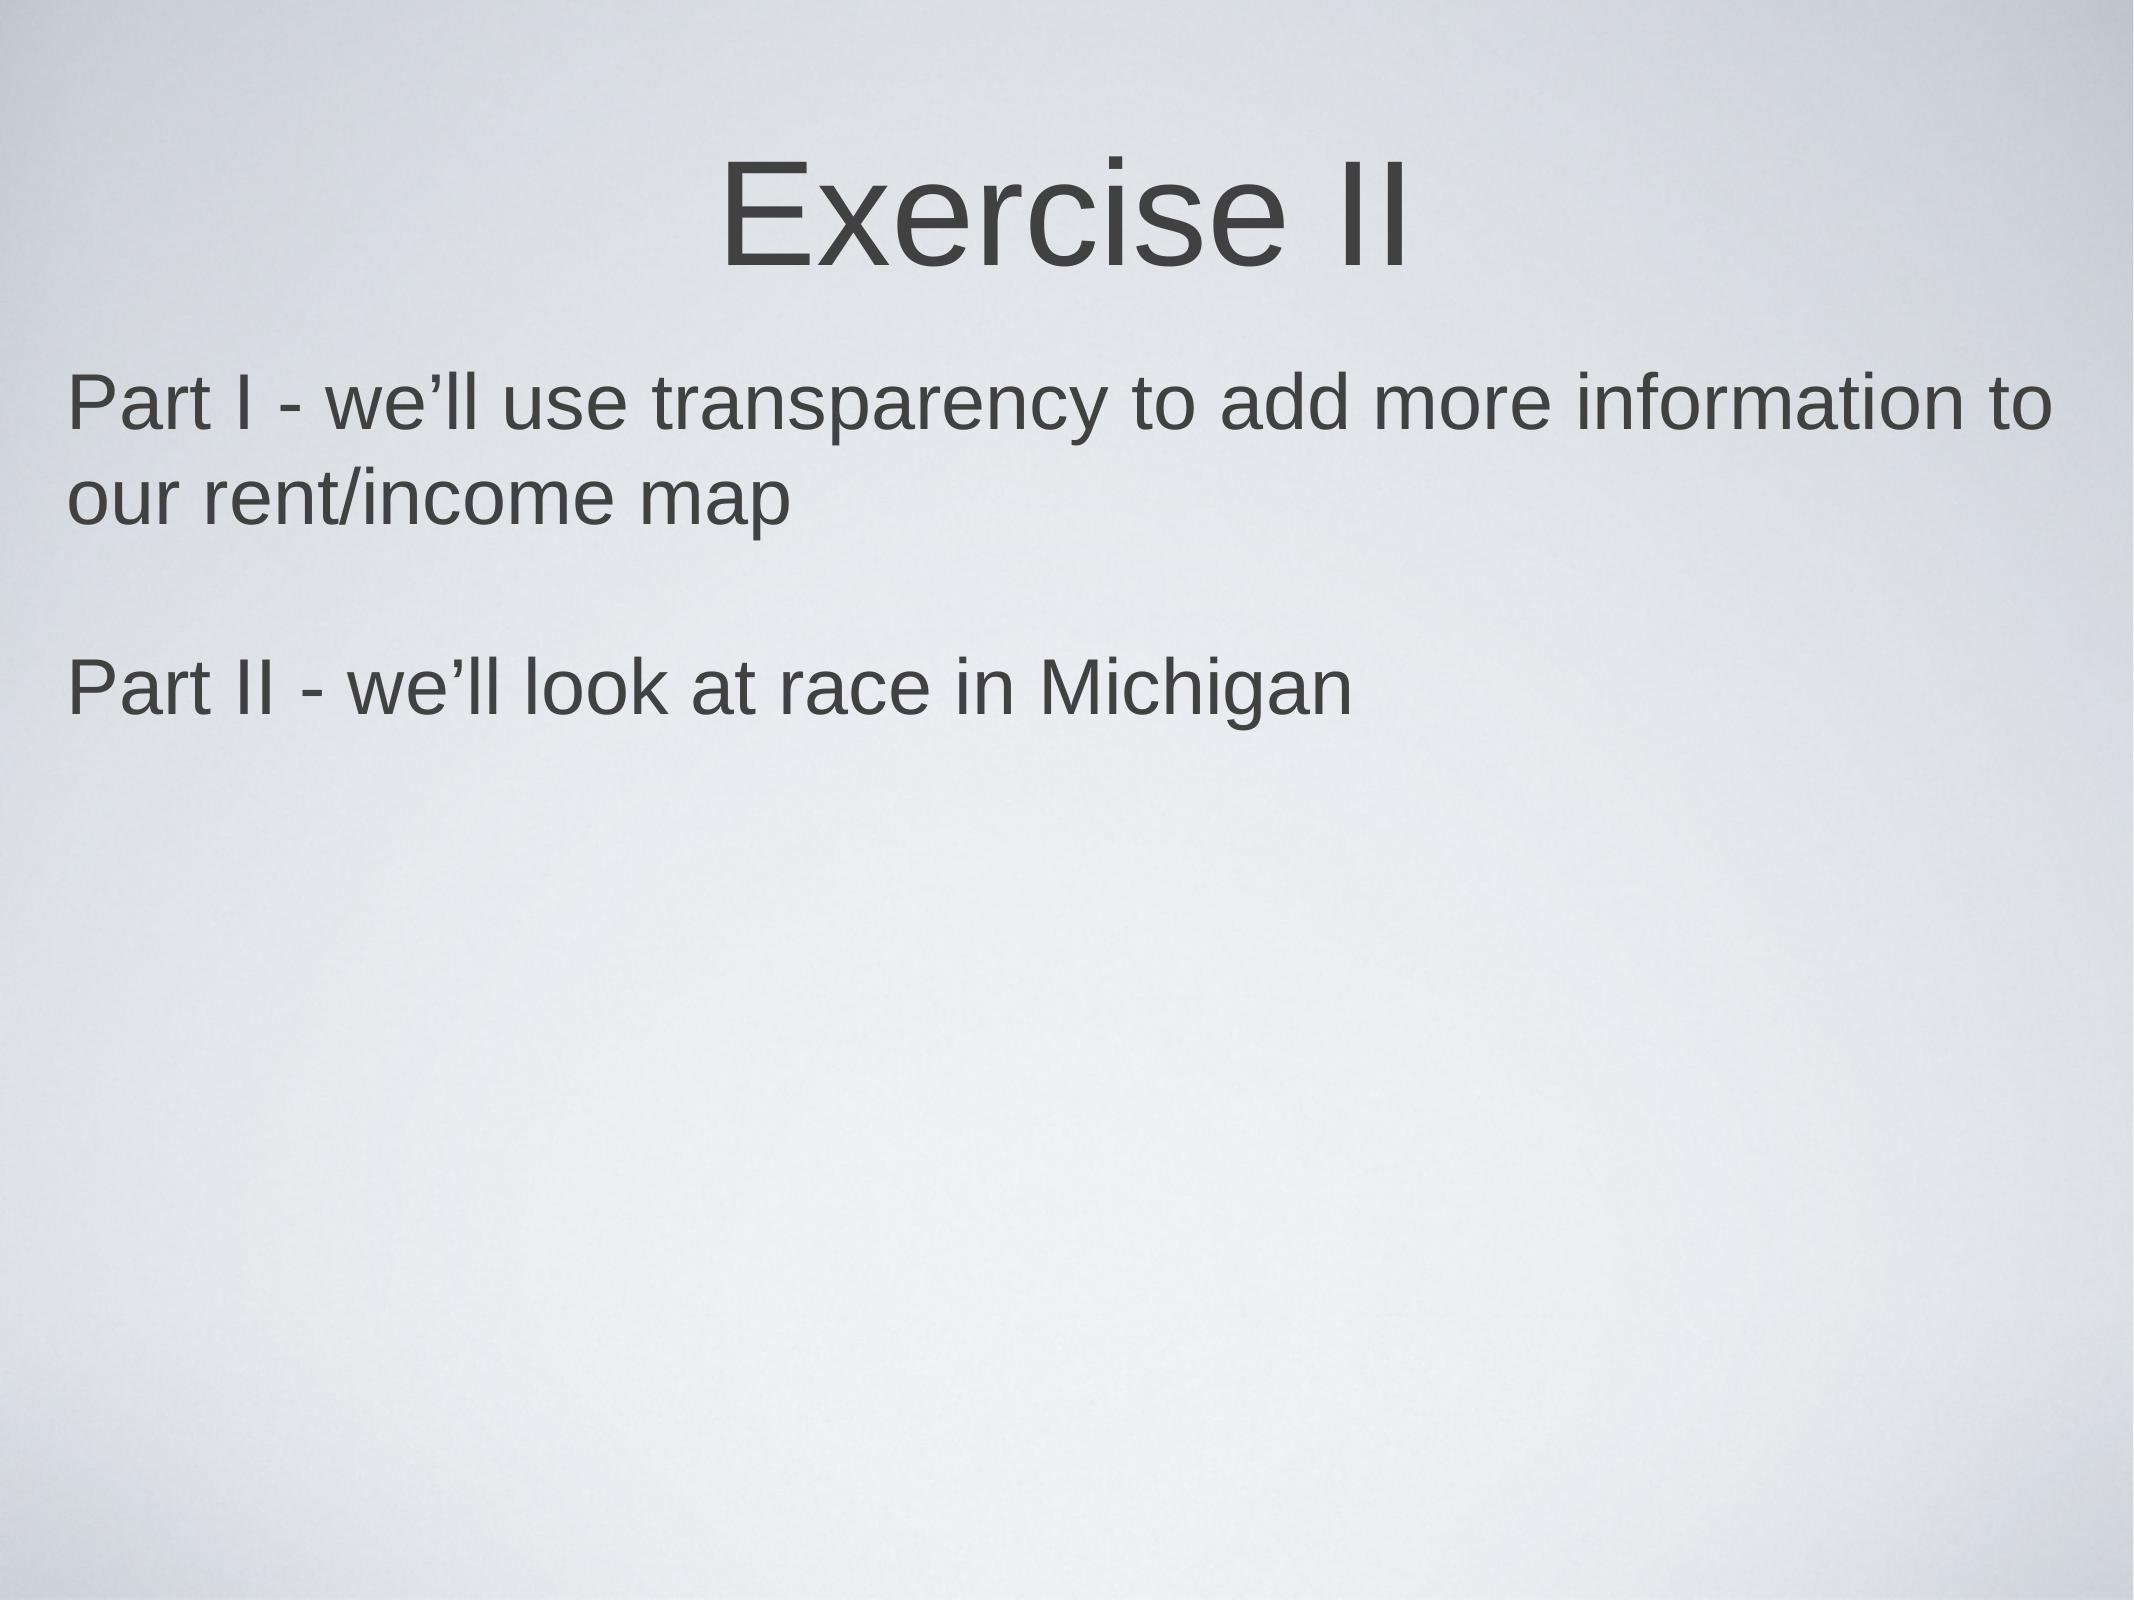

# Exercise II
Part I - we’ll use transparency to add more information to our rent/income map

Part II - we’ll look at race in Michigan